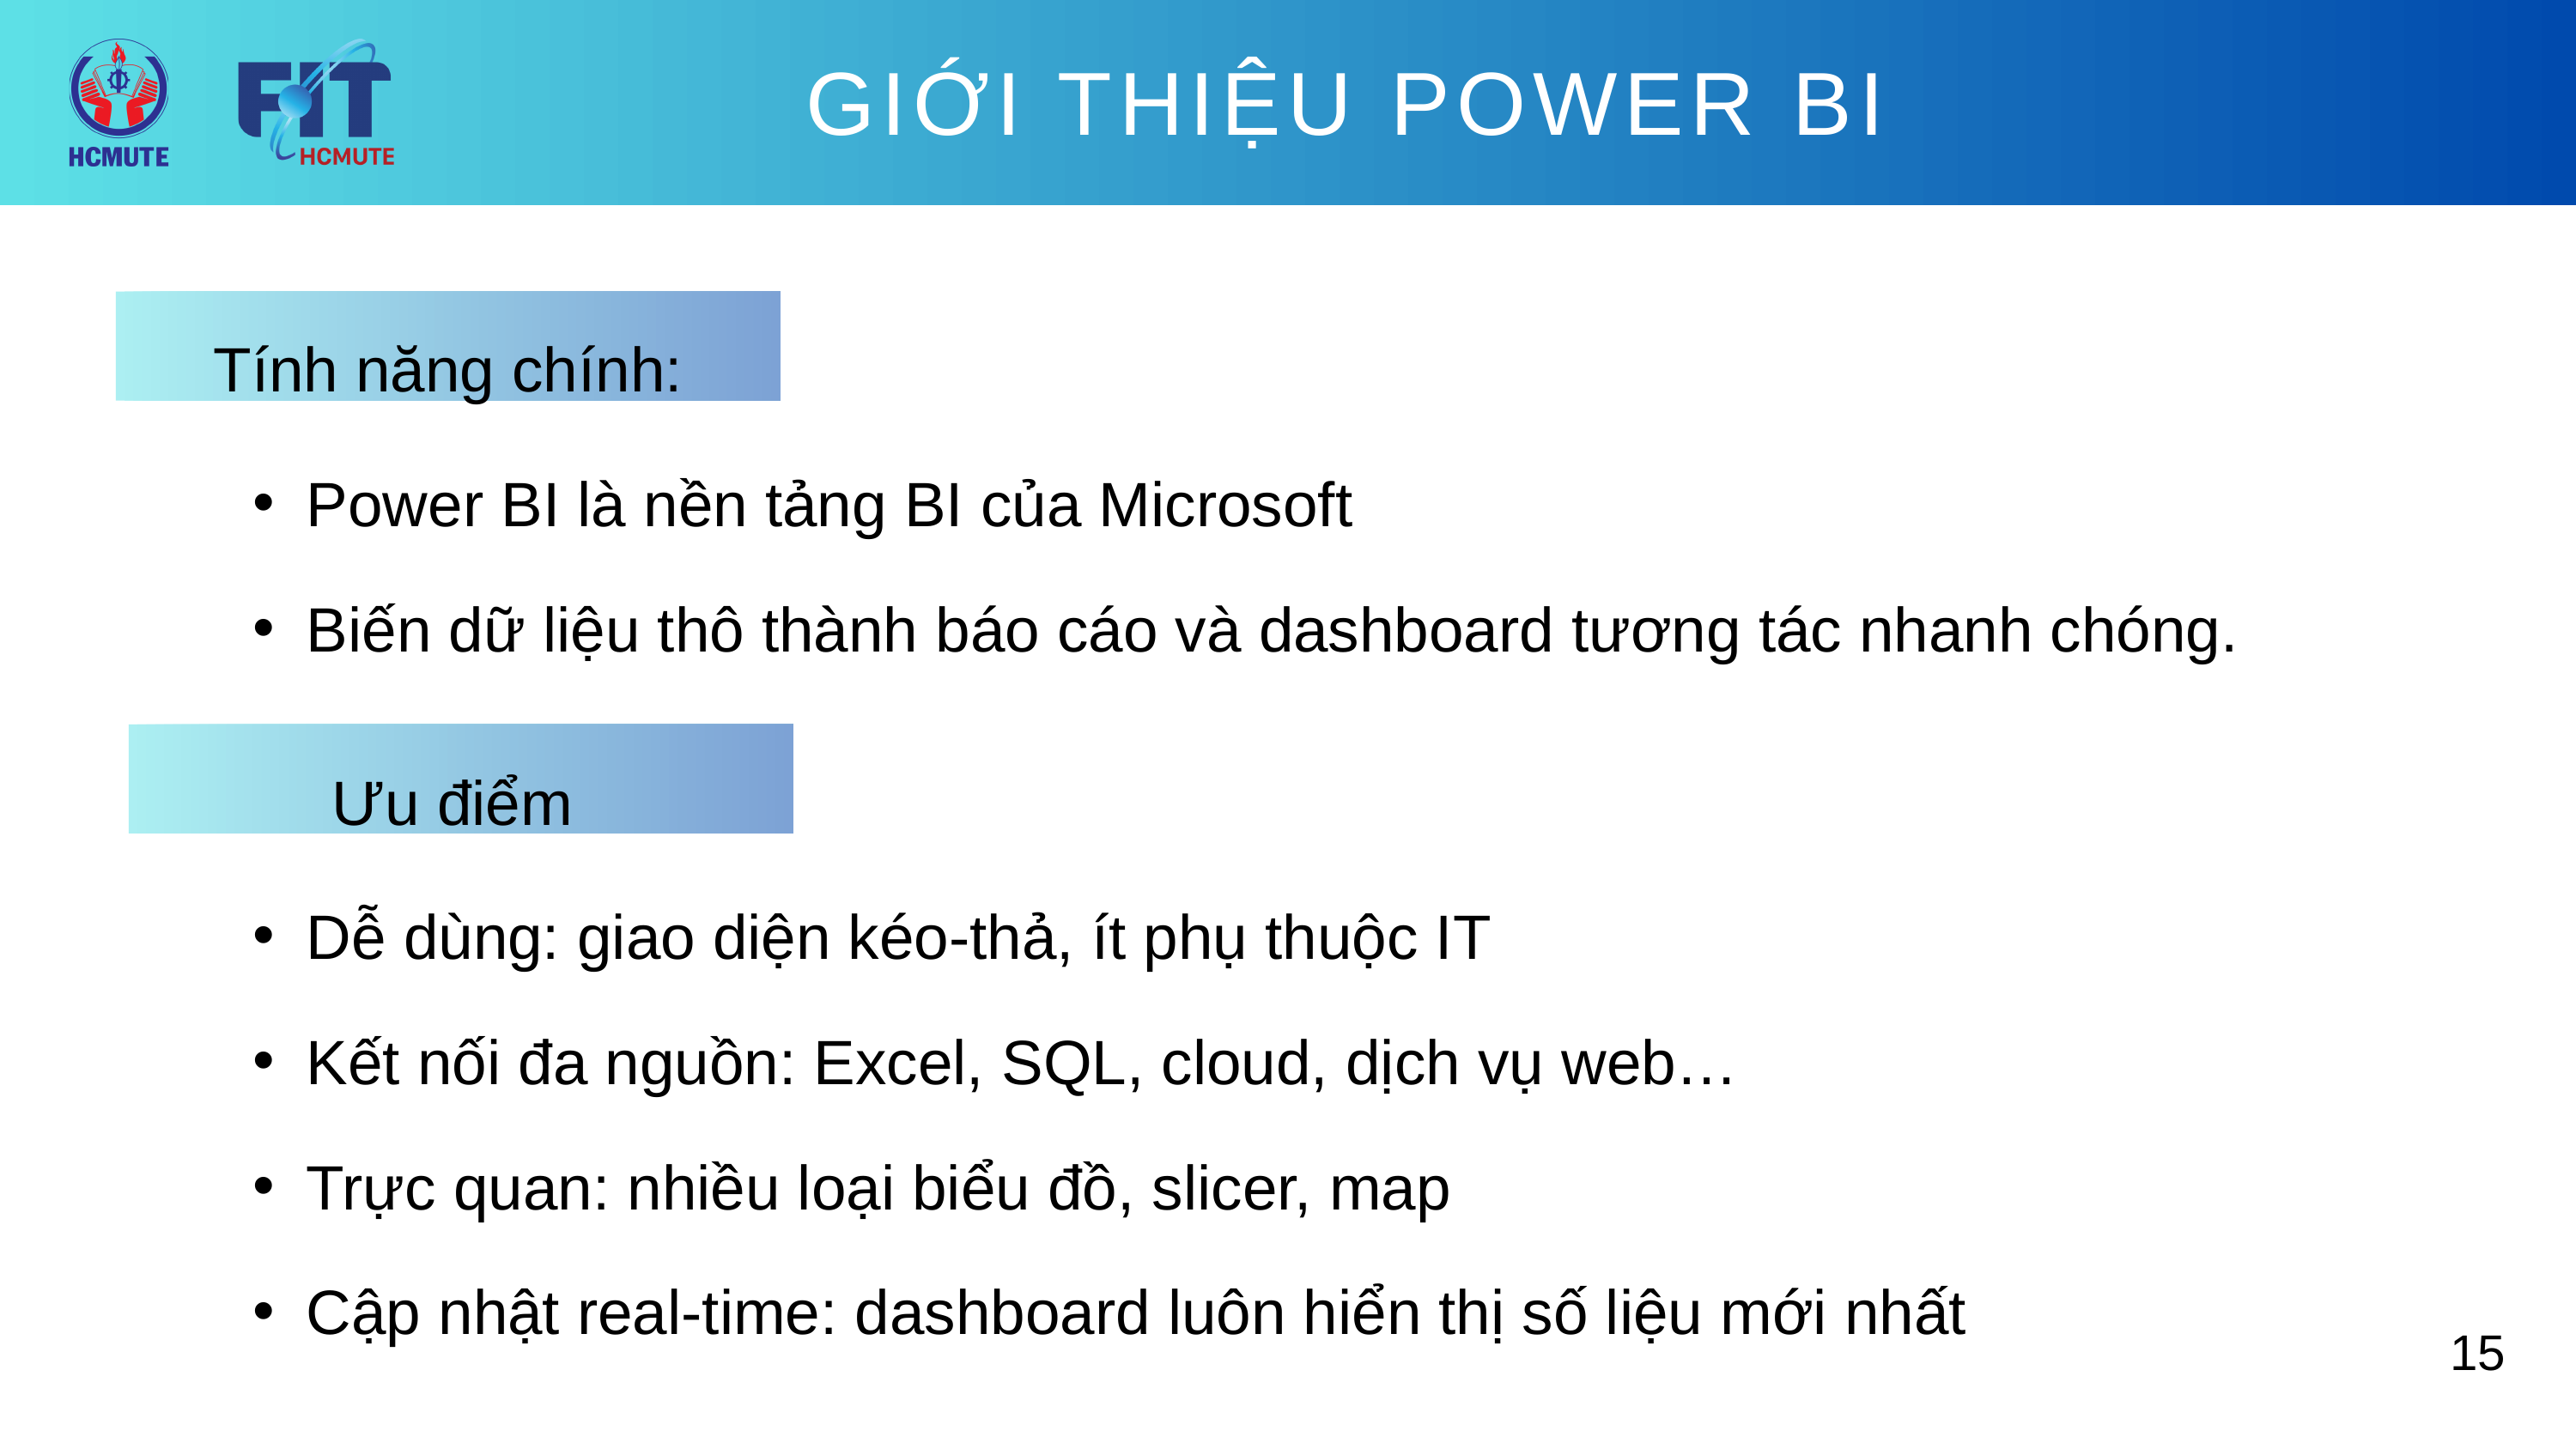

GIỚI THIỆU POWER BI

Tính năng chính:
Power BI là nền tảng BI của Microsoft
Biến dữ liệu thô thành báo cáo và dashboard tương tác nhanh chóng.

Ưu điểm
Dễ dùng: giao diện kéo-thả, ít phụ thuộc IT
Kết nối đa nguồn: Excel, SQL, cloud, dịch vụ web…
Trực quan: nhiều loại biểu đồ, slicer, map
Cập nhật real-time: dashboard luôn hiển thị số liệu mới nhất
15